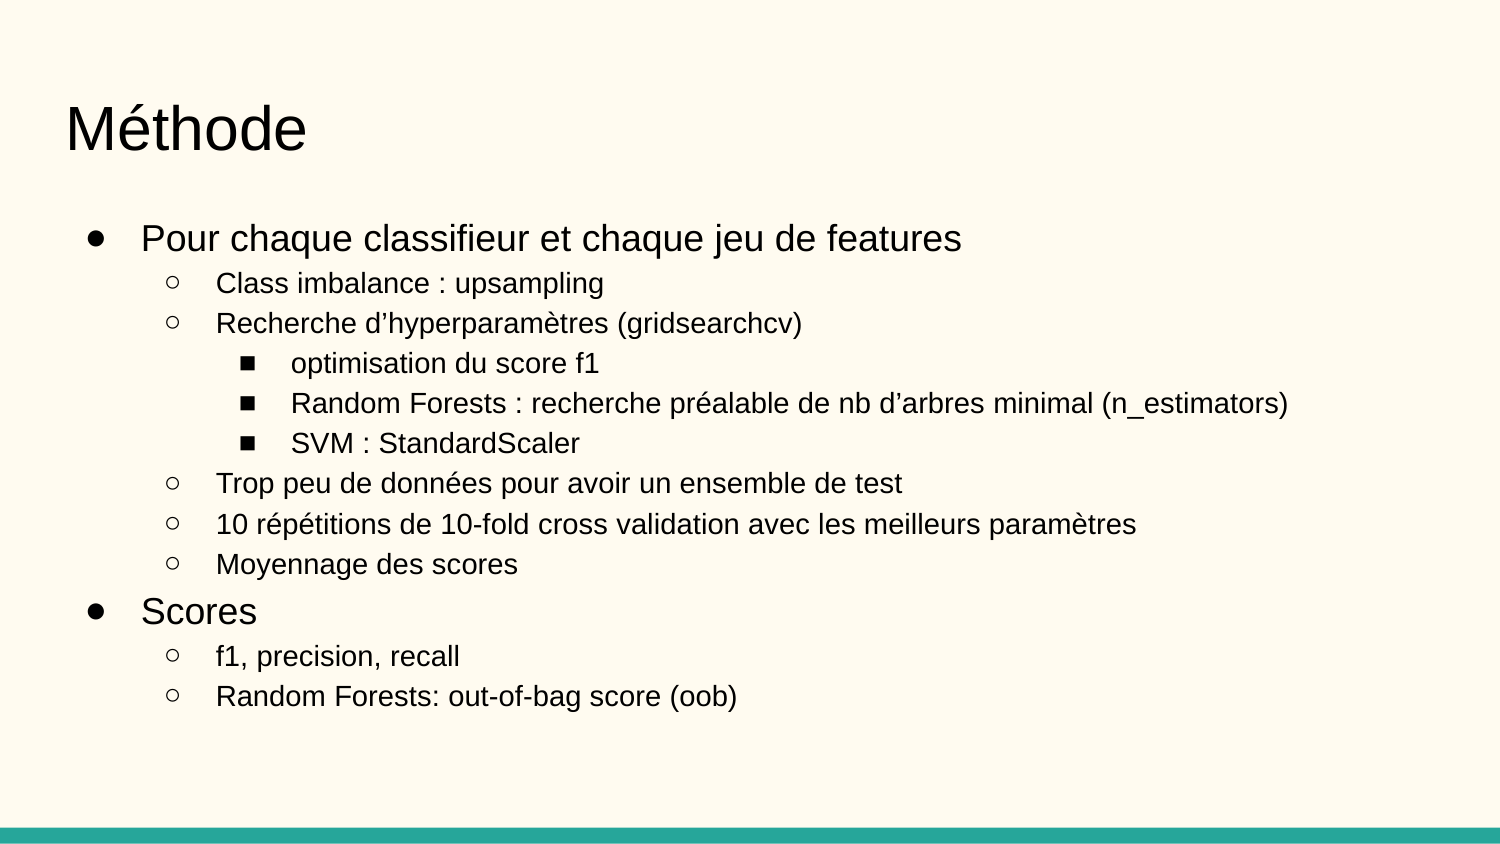

Méthode
Pour chaque classifieur et chaque jeu de features
Class imbalance : upsampling
Recherche d’hyperparamètres (gridsearchcv)
optimisation du score f1
Random Forests : recherche préalable de nb d’arbres minimal (n_estimators)
SVM : StandardScaler
Trop peu de données pour avoir un ensemble de test
10 répétitions de 10-fold cross validation avec les meilleurs paramètres
Moyennage des scores
Scores
f1, precision, recall
Random Forests: out-of-bag score (oob)